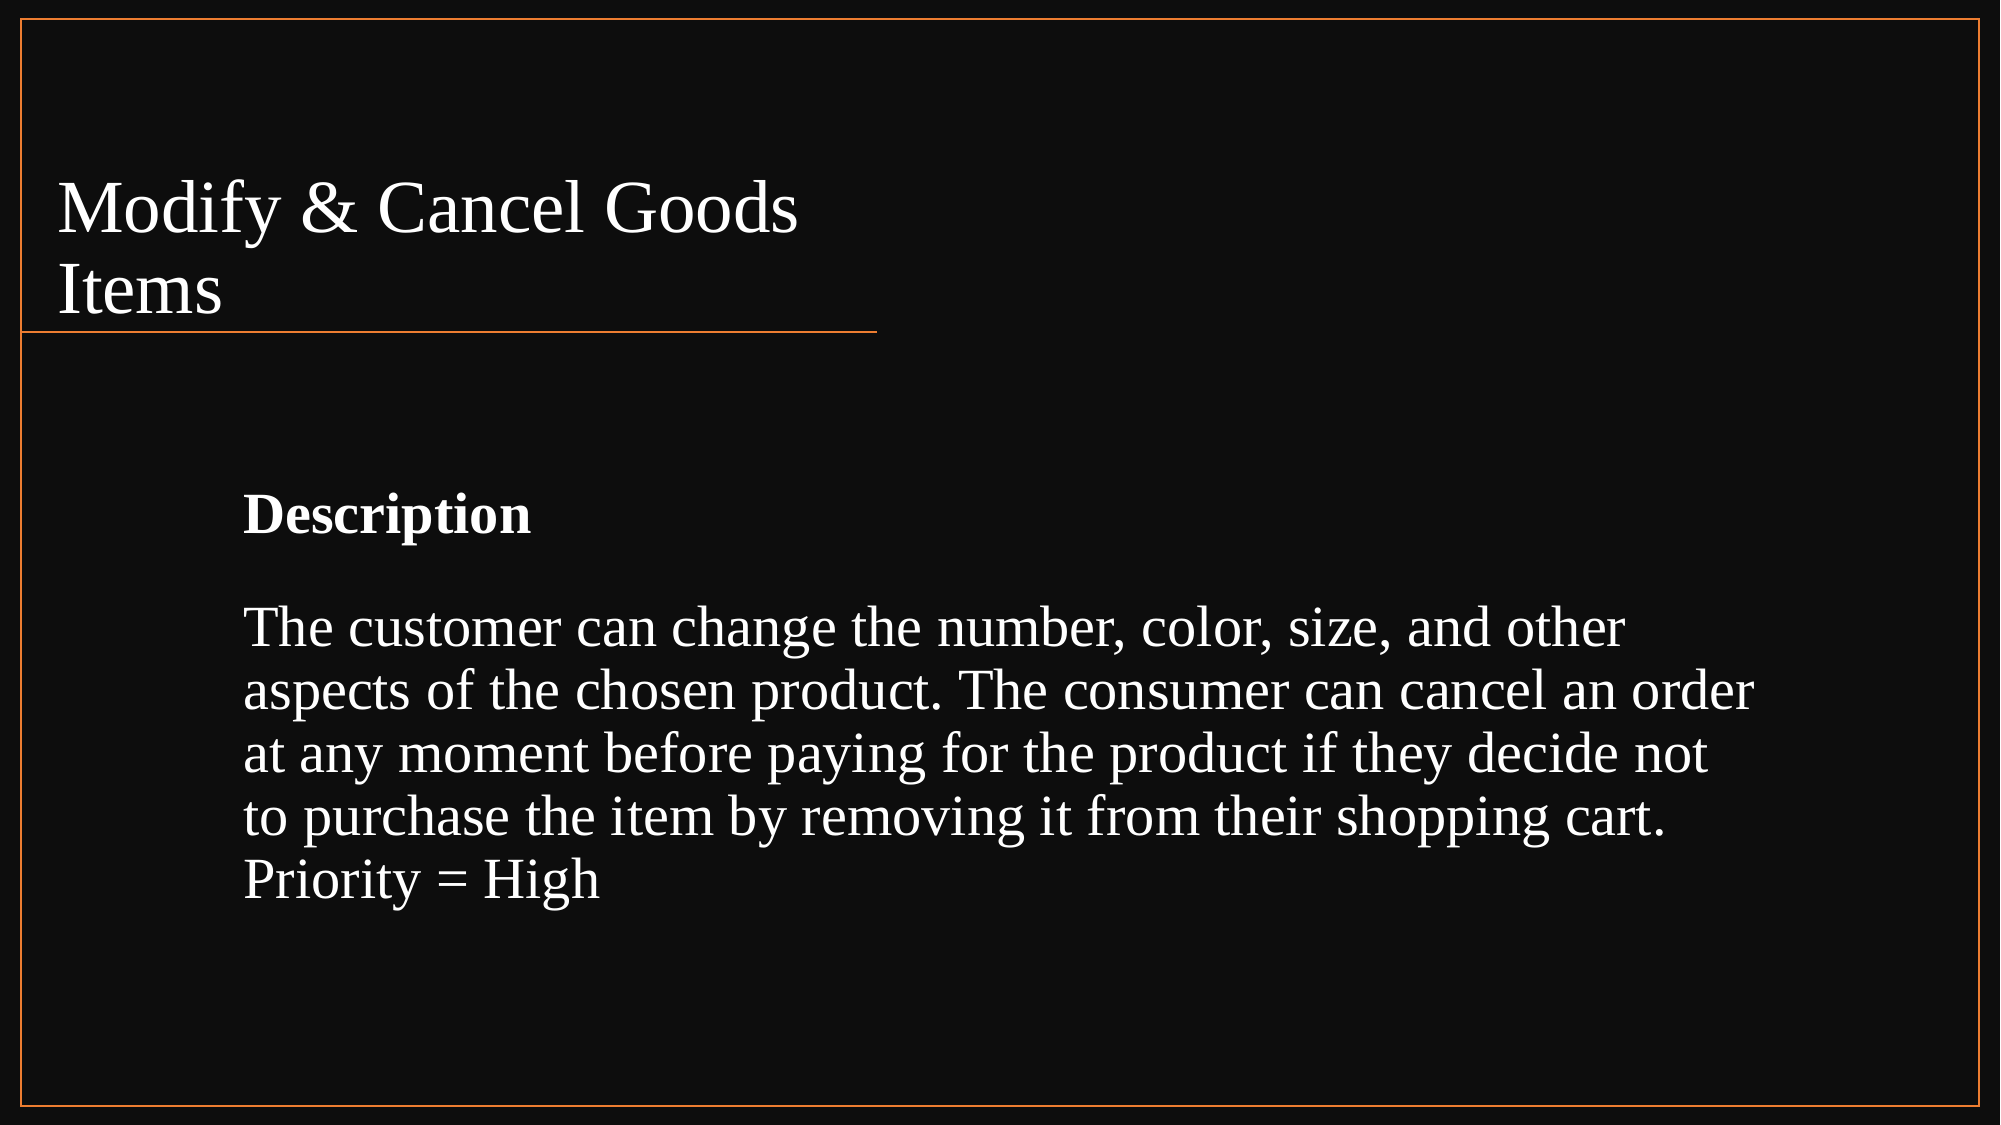

# Modify & Cancel Goods Items
Description
The customer can change the number, color, size, and other aspects of the chosen product. The consumer can cancel an order at any moment before paying for the product if they decide not to purchase the item by removing it from their shopping cart. Priority = High